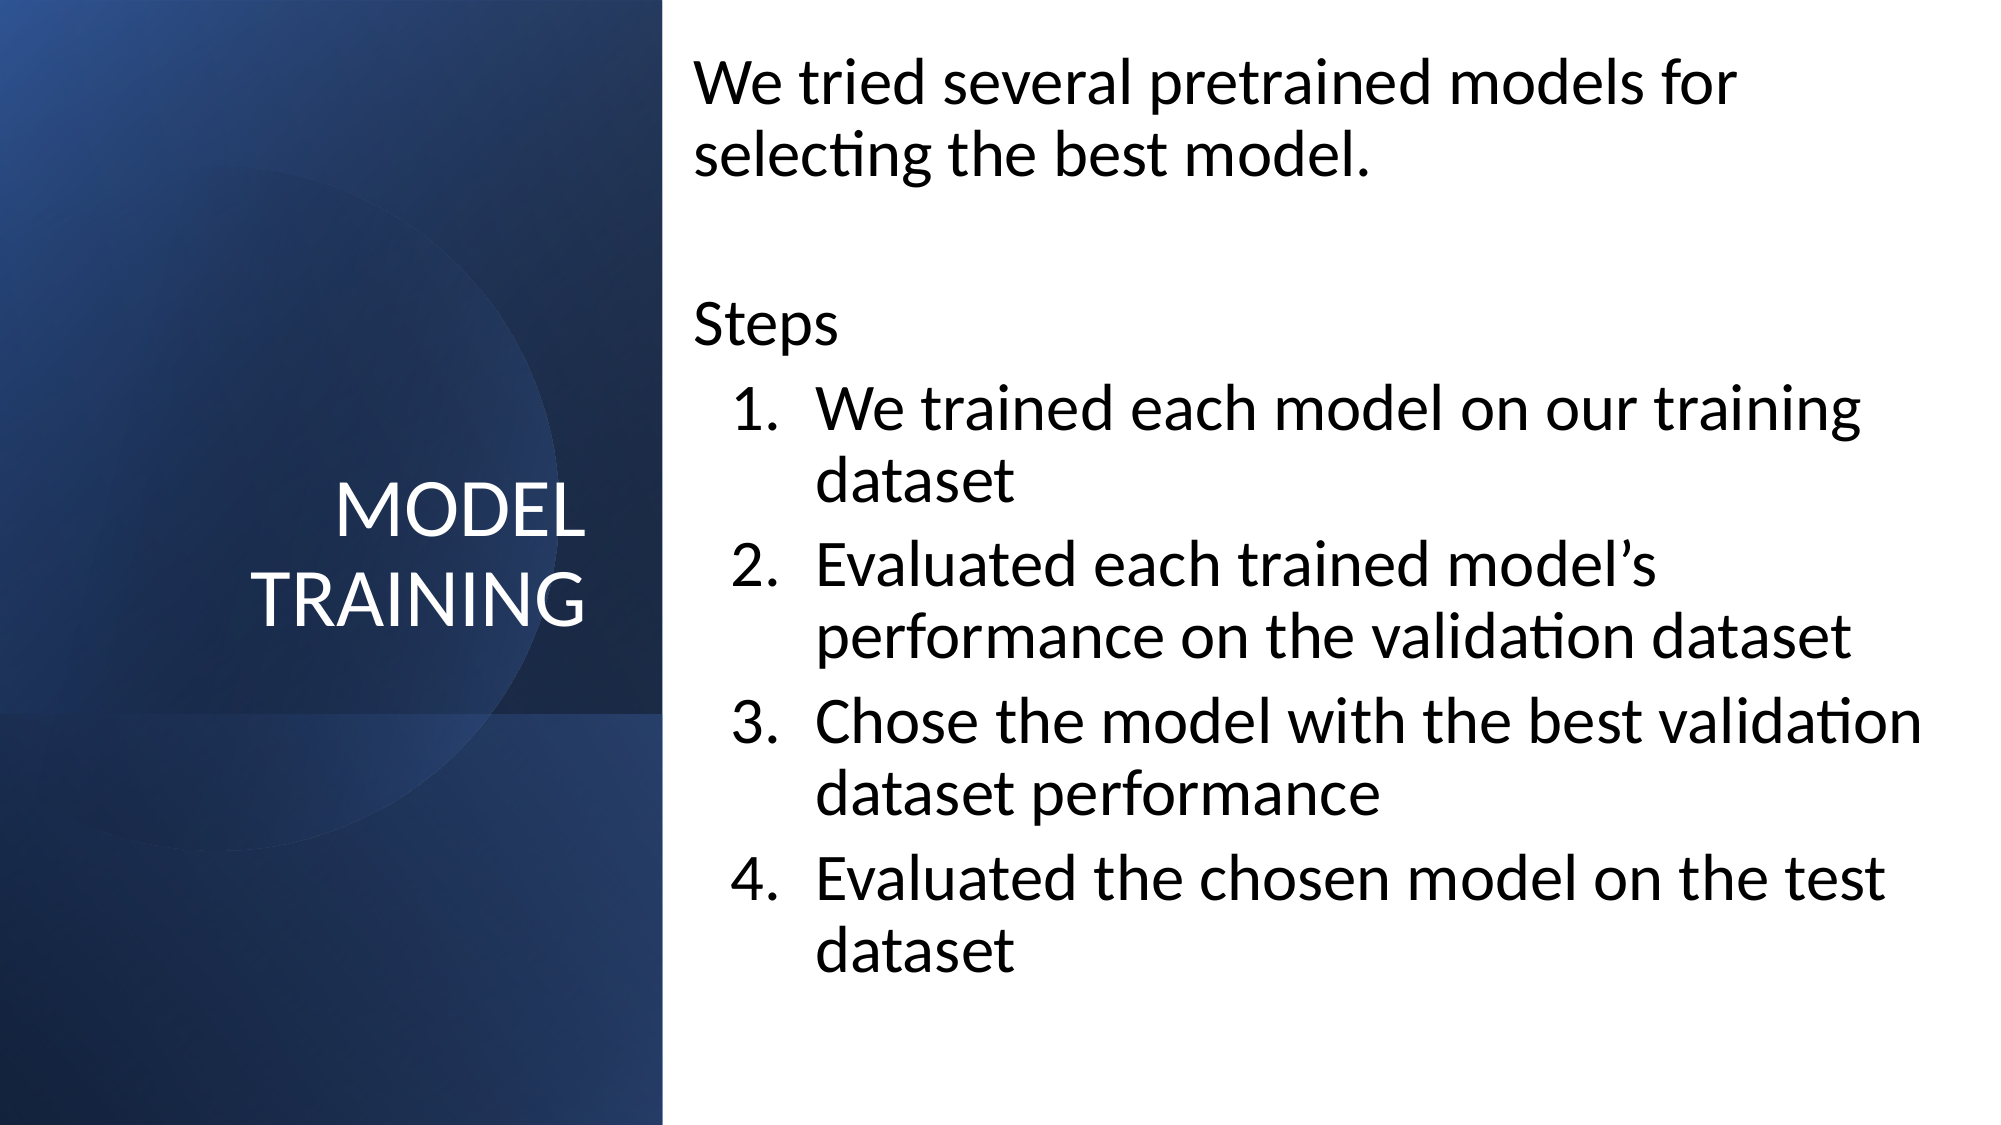

We tried several pretrained models for selecting the best model.

Steps
We trained each model on our training dataset
Evaluated each trained model’s performance on the validation dataset
Chose the model with the best validation dataset performance
Evaluated the chosen model on the test dataset
MODEL TRAINING